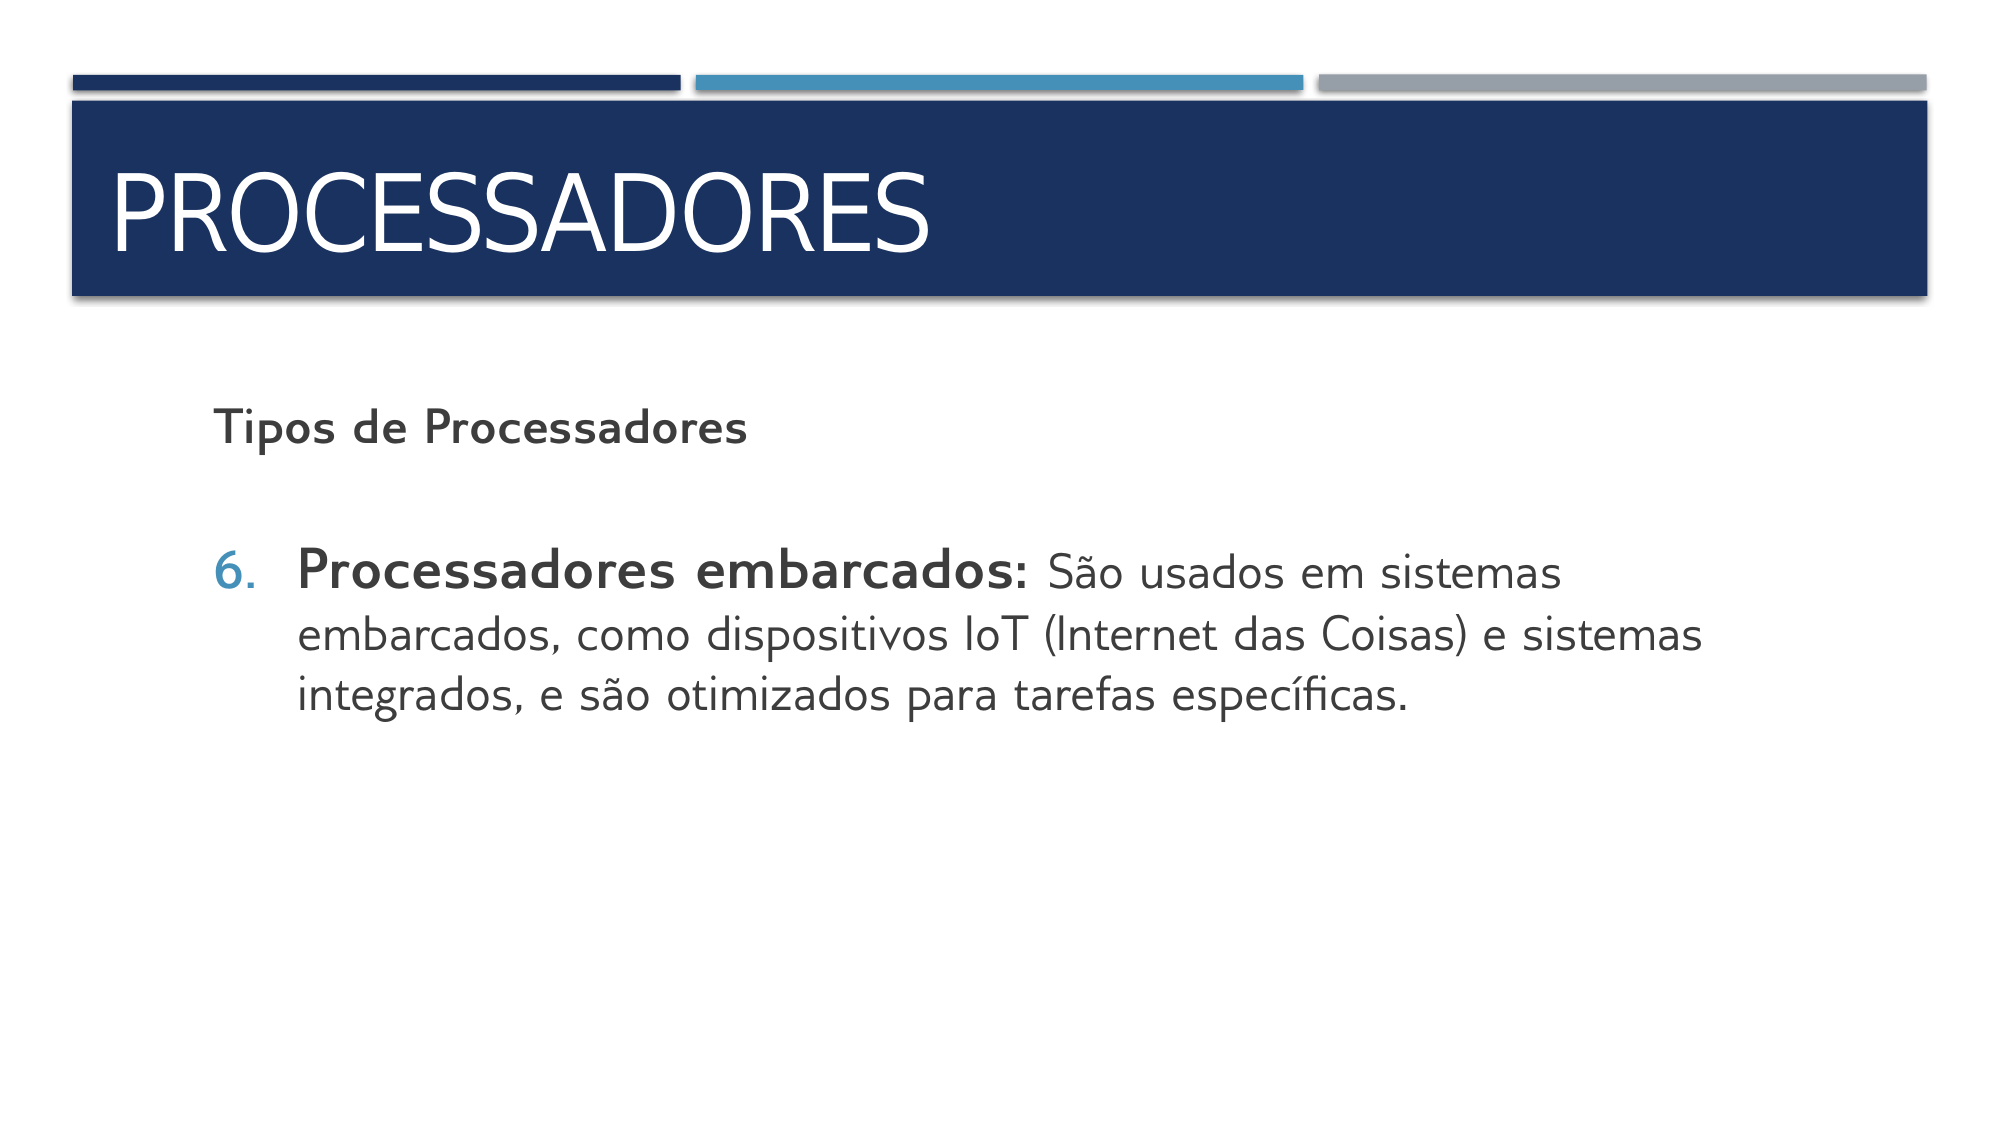

# processadores
Tipos de Processadores

Processadores embarcados: São usados em sistemas embarcados, como dispositivos IoT (Internet das Coisas) e sistemas integrados, e são otimizados para tarefas específicas.